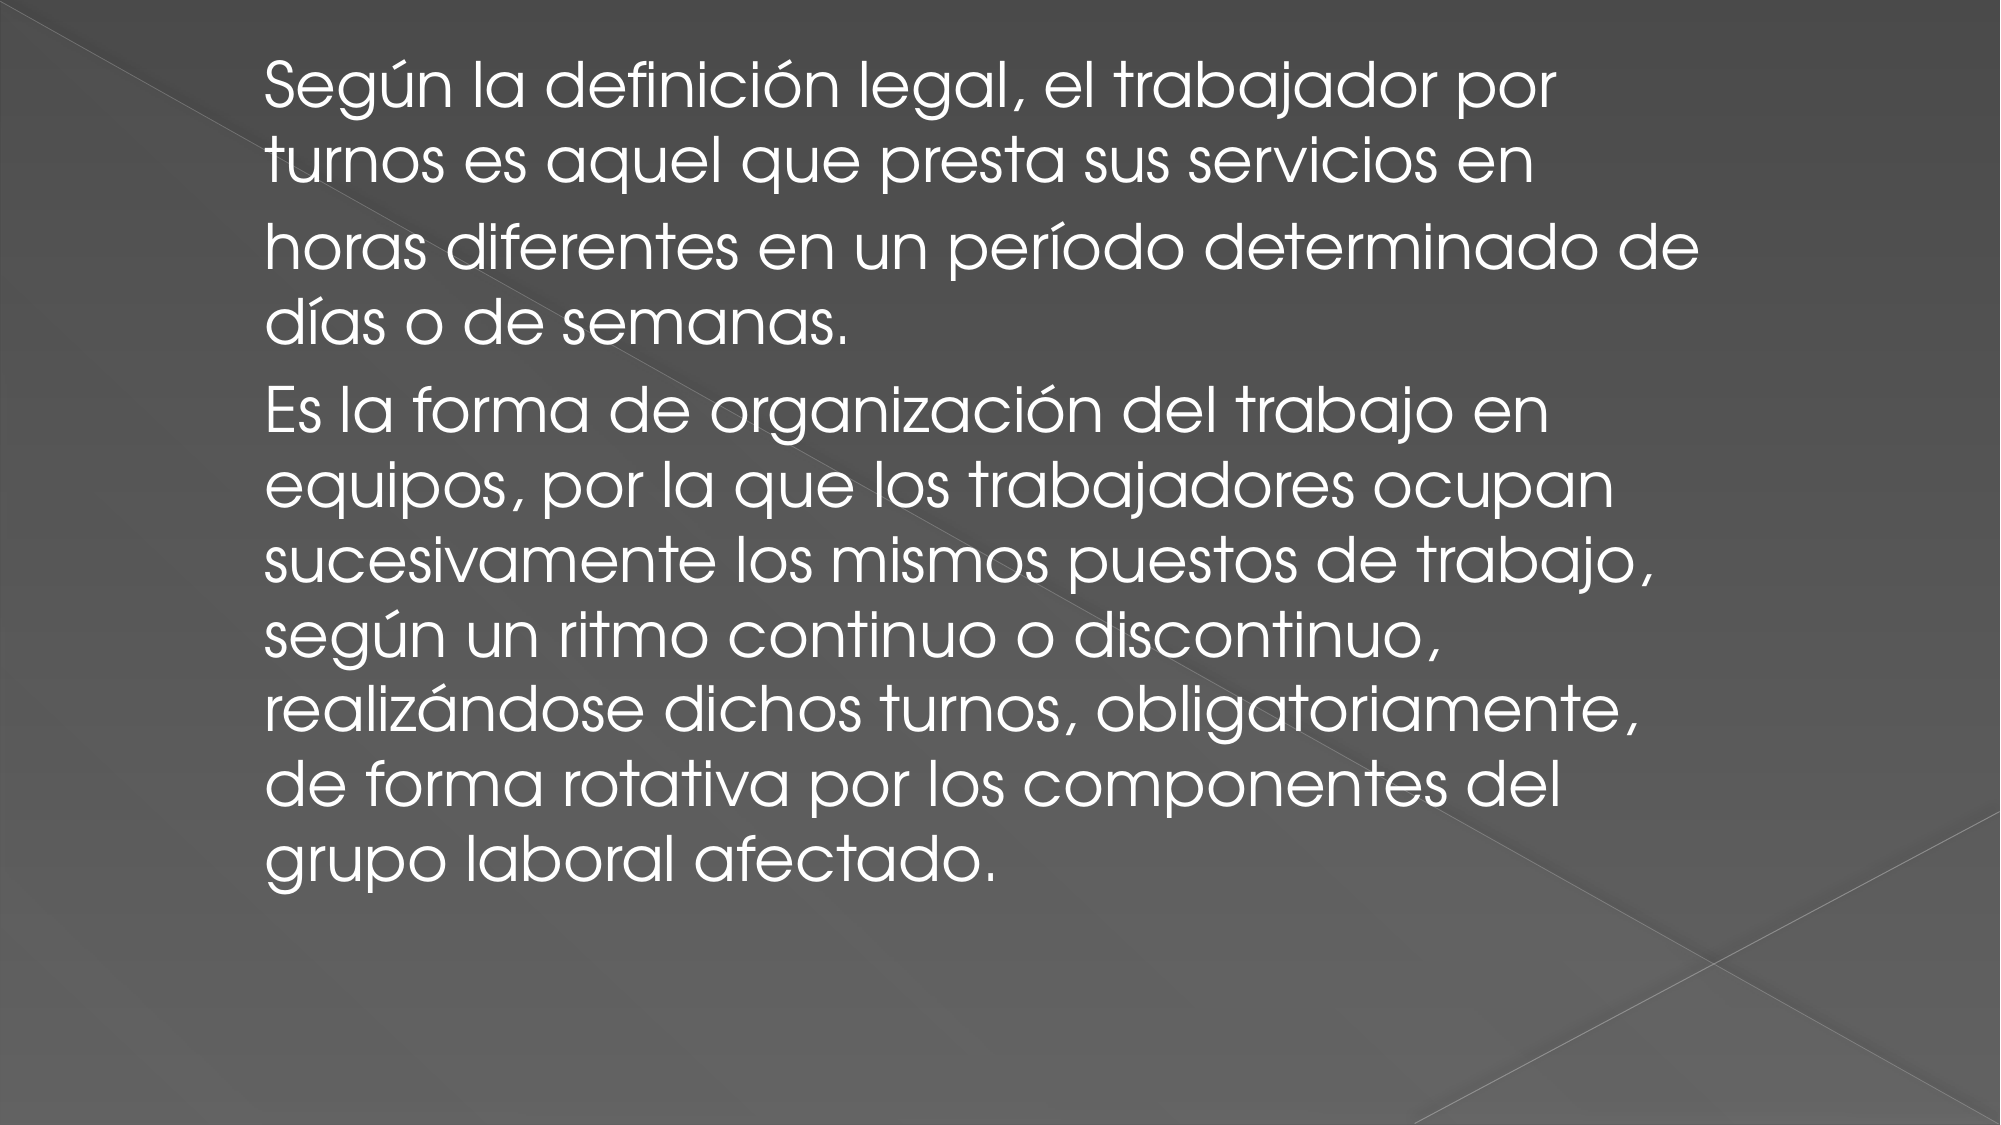

Según la definición legal, el trabajador por turnos es aquel que presta sus servicios en
horas diferentes en un período determinado de días o de semanas.
Es la forma de organización del trabajo en equipos, por la que los trabajadores ocupan sucesivamente los mismos puestos de trabajo, según un ritmo continuo o discontinuo, realizándose dichos turnos, obligatoriamente, de forma rotativa por los componentes del grupo laboral afectado.